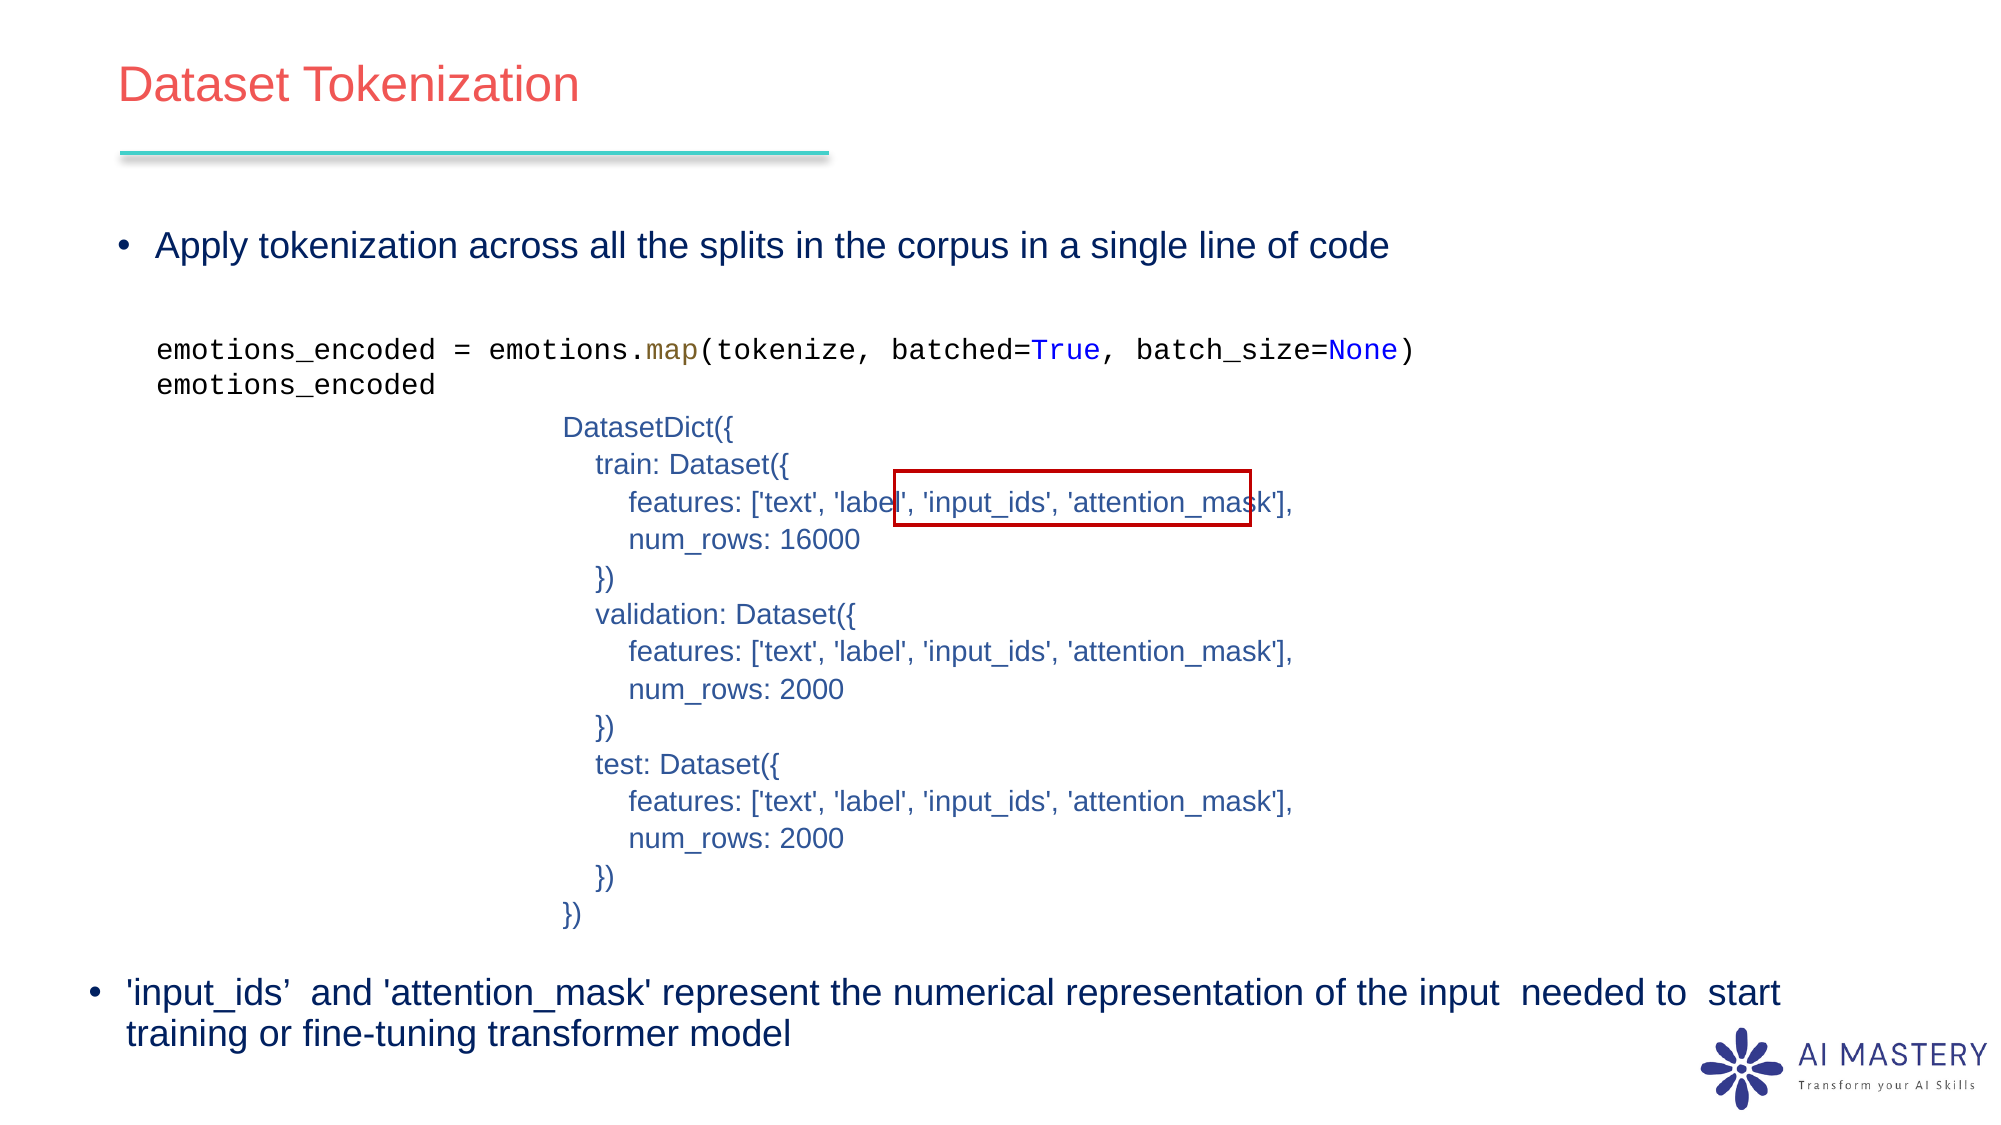

# Dataset Tokenization
Apply tokenization across all the splits in the corpus in a single line of code

emotions_encoded = emotions.map(tokenize, batched=True, batch_size=None)
emotions_encoded
DatasetDict({
    train: Dataset({
        features: ['text', 'label', 'input_ids', 'attention_mask'],
        num_rows: 16000
    })
    validation: Dataset({
        features: ['text', 'label', 'input_ids', 'attention_mask'],
        num_rows: 2000
    })
    test: Dataset({
        features: ['text', 'label', 'input_ids', 'attention_mask'],
        num_rows: 2000
    })
})

'input_ids’  and 'attention_mask' represent the numerical representation of the input  needed to  start training or fine-tuning transformer model